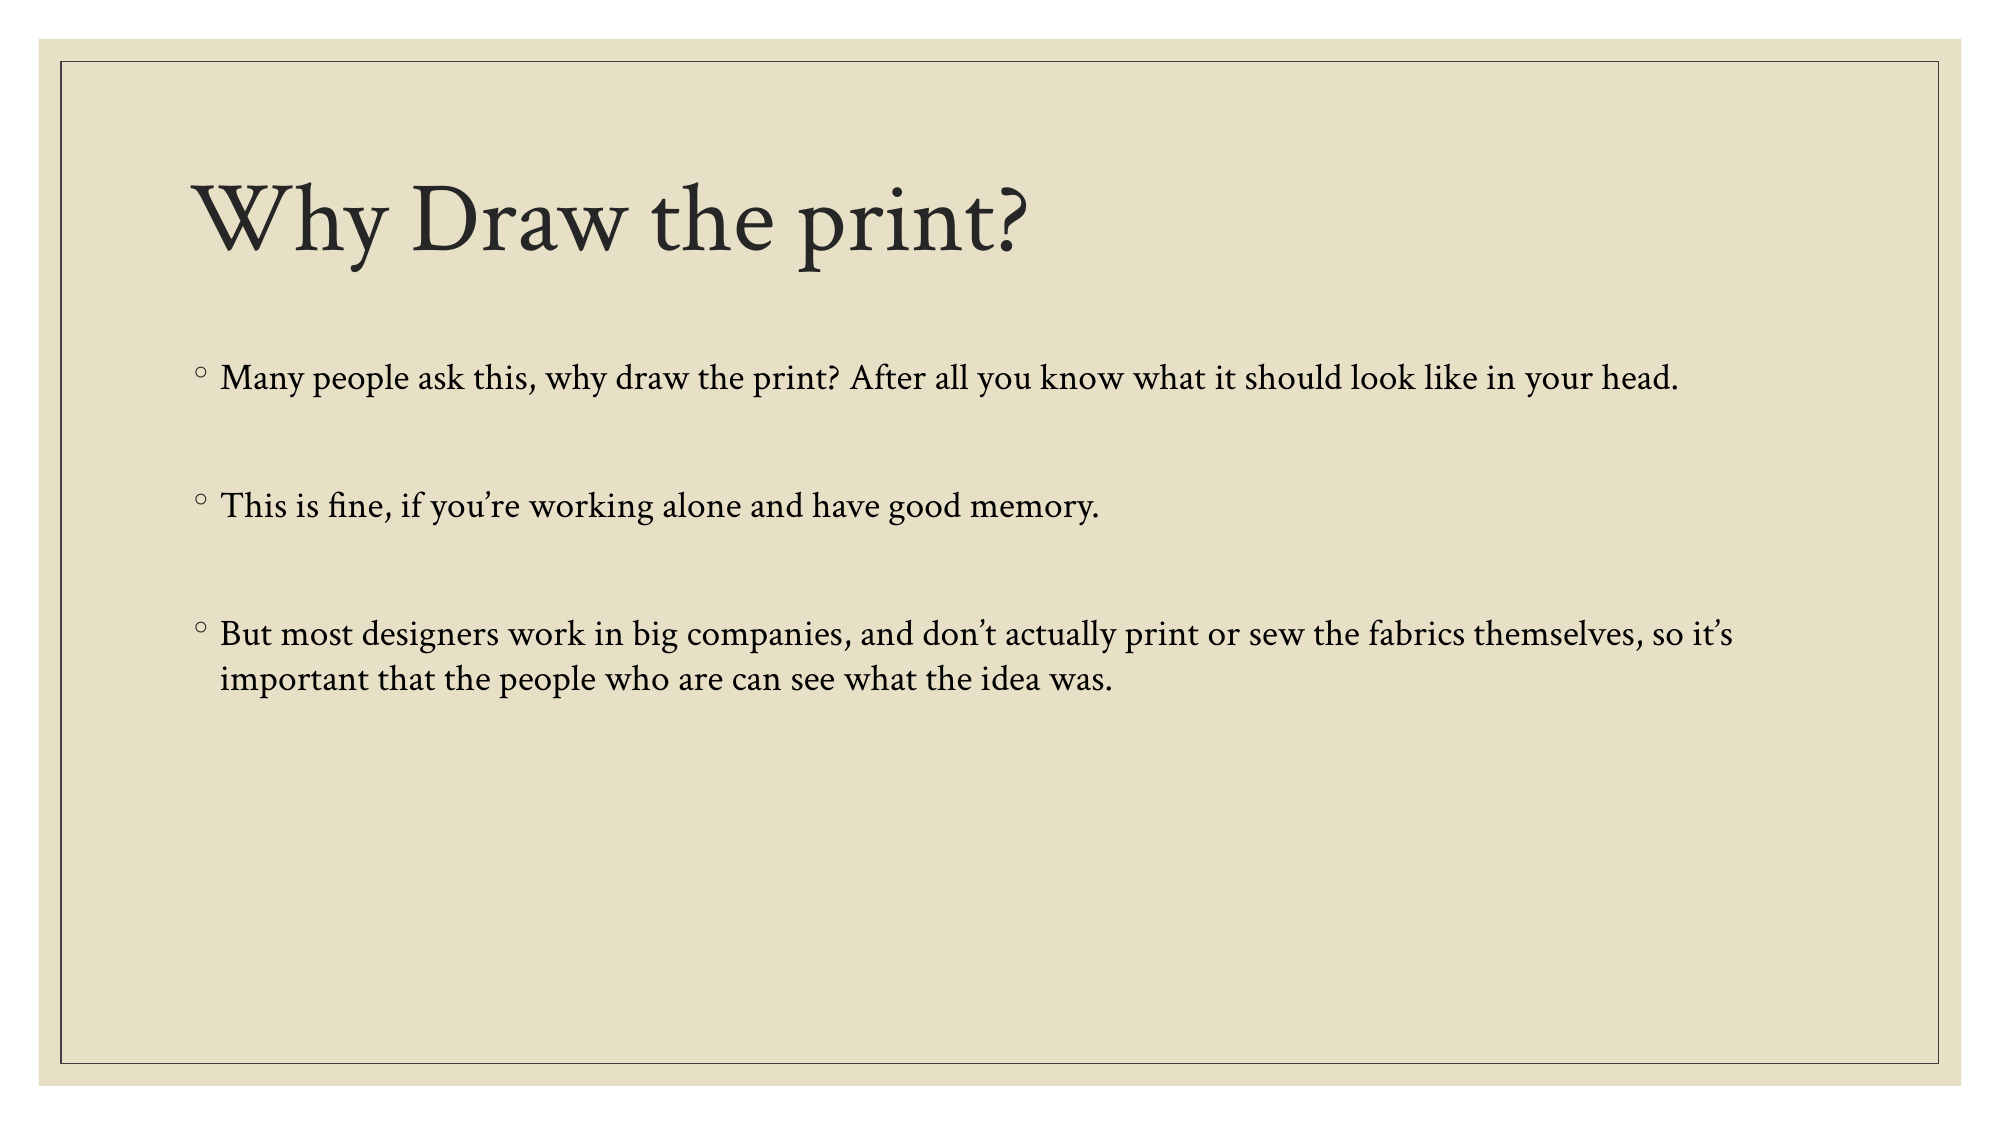

# Why Draw the print?
Many people ask this, why draw the print? After all you know what it should look like in your head.

This is fine, if you’re working alone and have good memory.

But most designers work in big companies, and don’t actually print or sew the fabrics themselves, so it’s important that the people who are can see what the idea was.